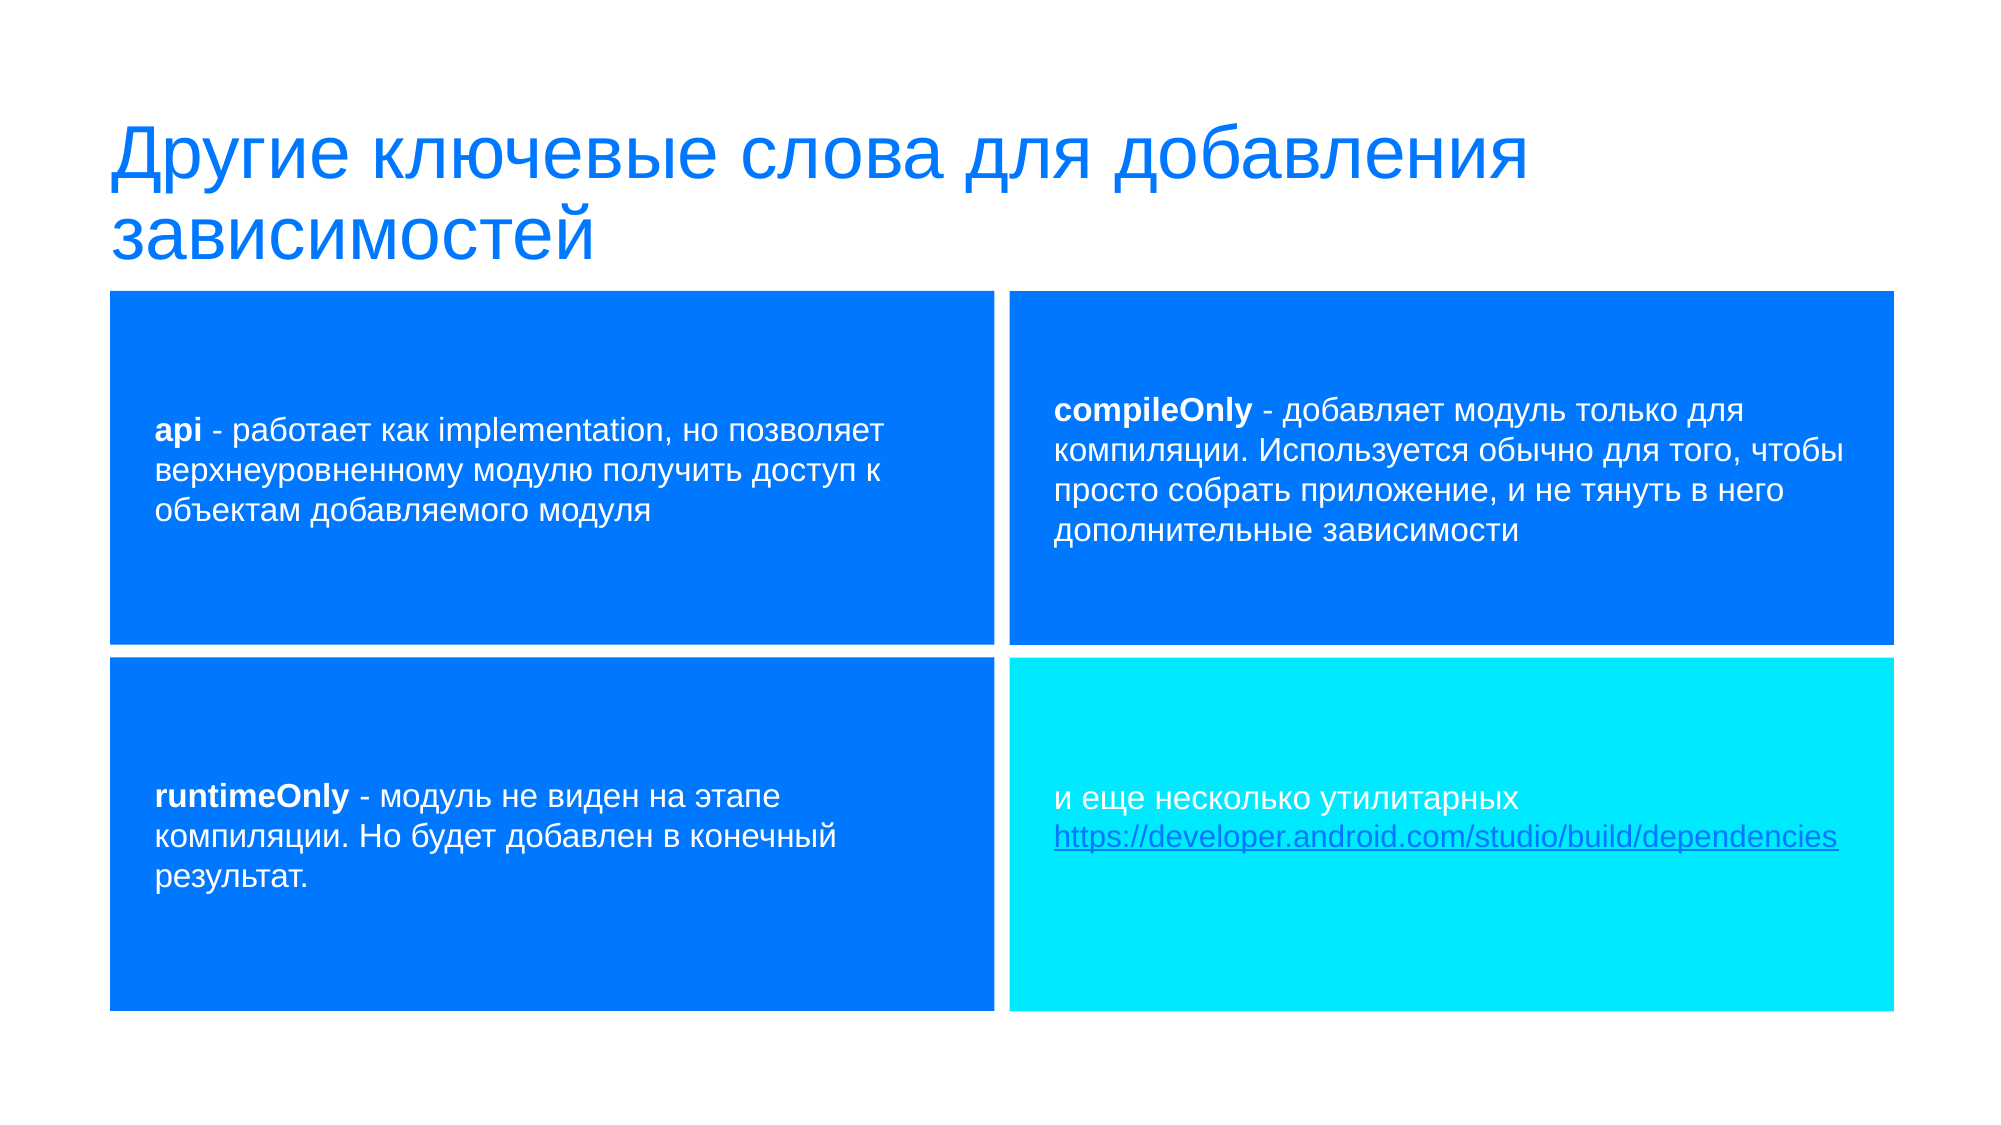

# Другие ключевые слова для добавления зависимостей

api - работает как implementation, но позволяет верхнеуровненному модулю получить доступ к объектам добавляемого модуля
compileOnly - добавляет модуль только для компиляции. Используется обычно для того, чтобы просто собрать приложение, и не тянуть в него дополнительные зависимости
runtimeOnly - модуль не виден на этапе компиляции. Но будет добавлен в конечный результат.
и еще несколько утилитарных
https://developer.android.com/studio/build/dependencies